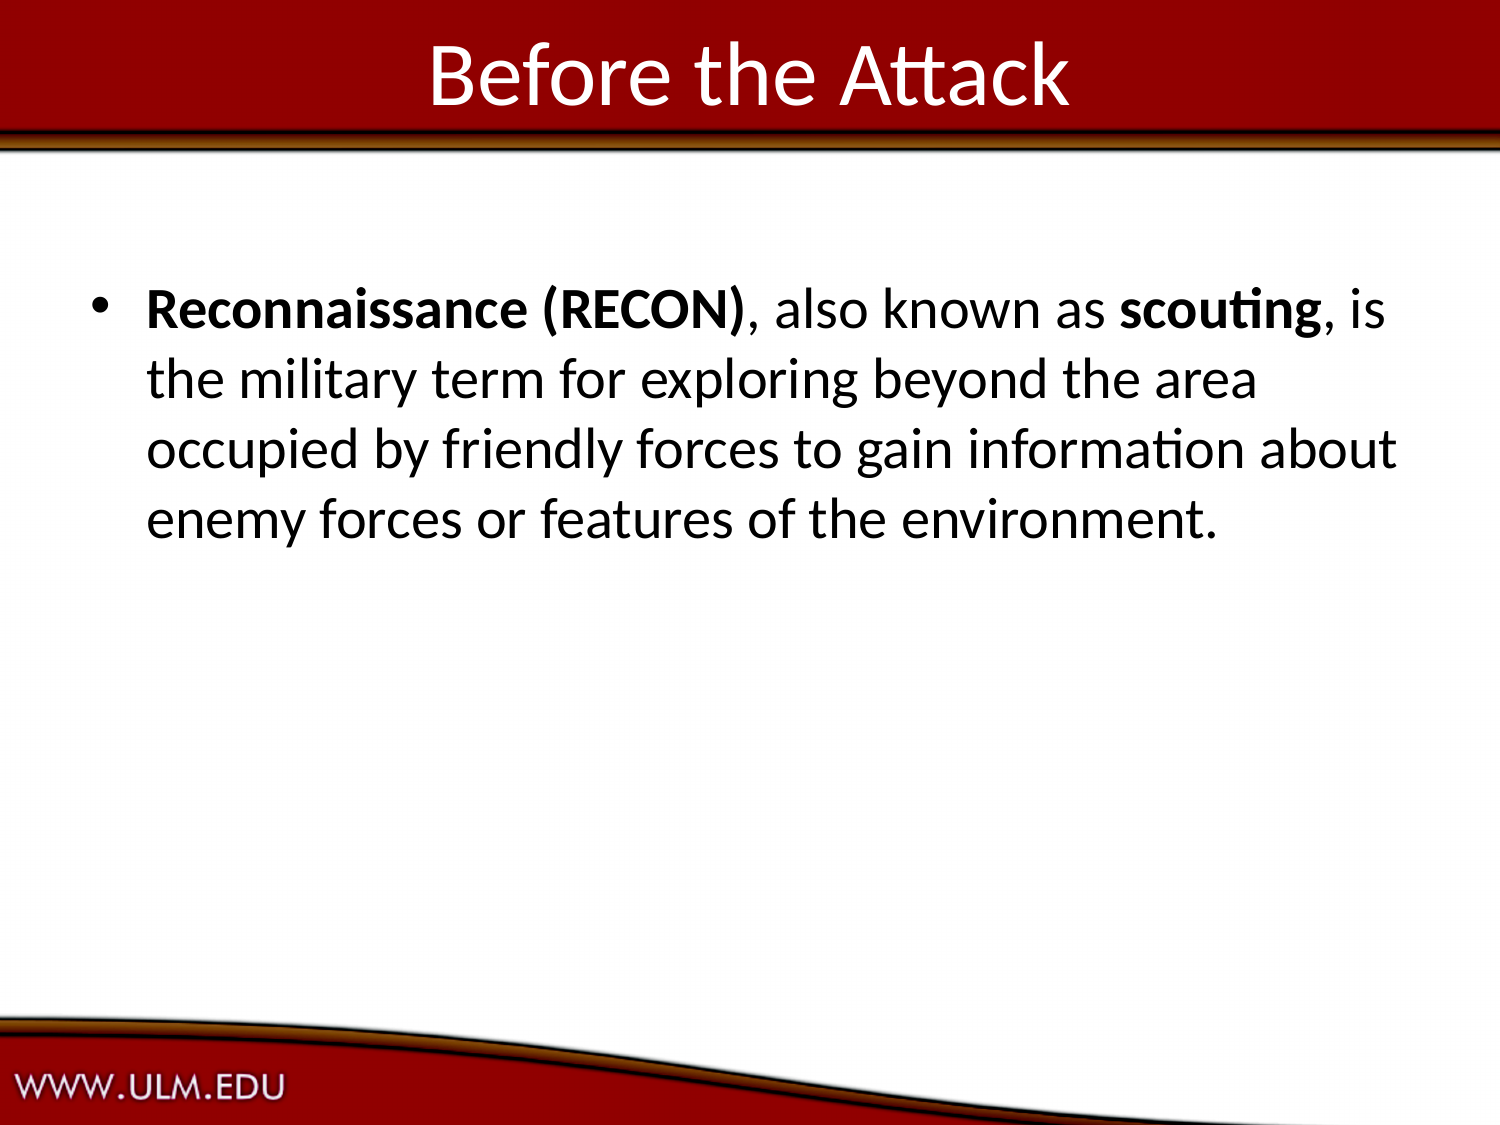

# Before the Attack
Reconnaissance (RECON), also known as scouting, is the military term for exploring beyond the area occupied by friendly forces to gain information about enemy forces or features of the environment.